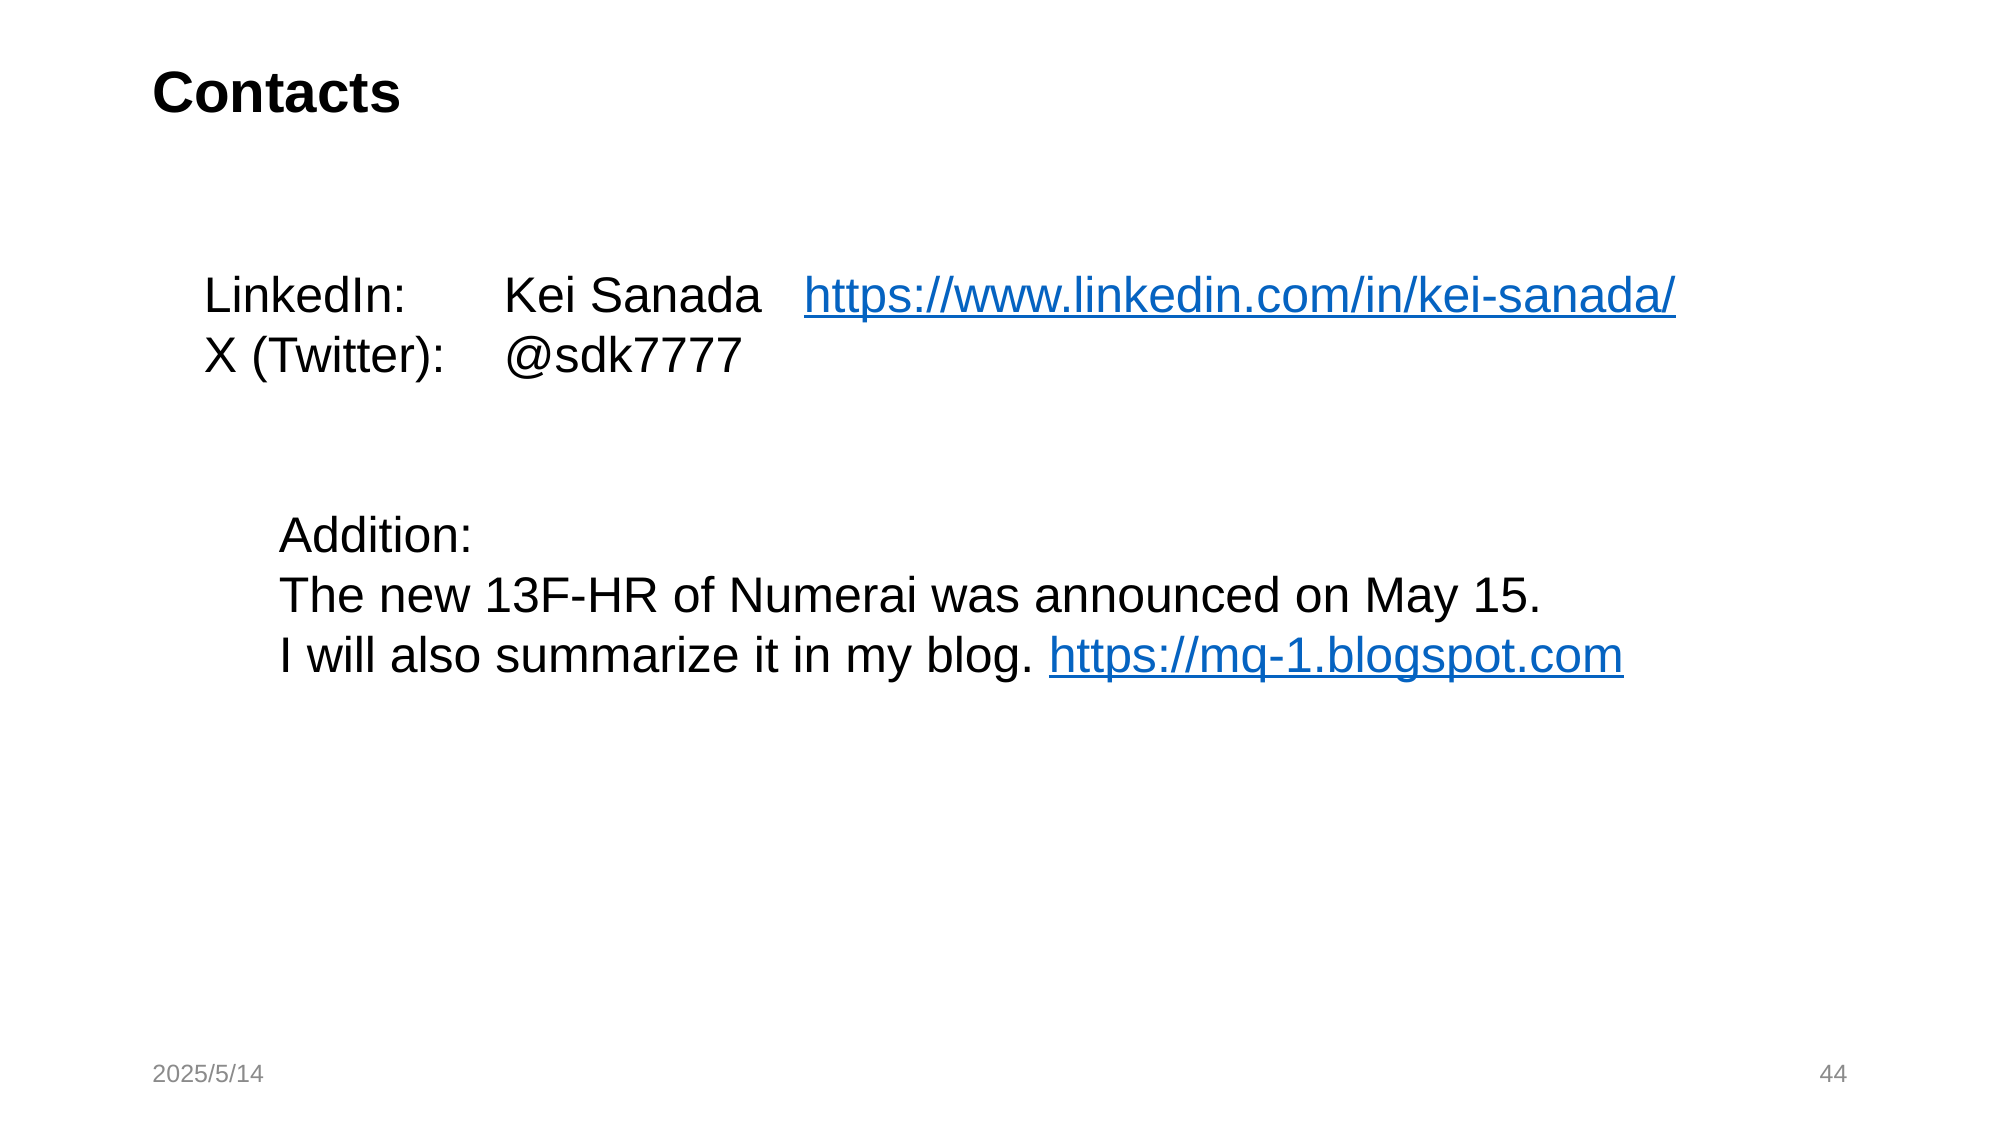

# Contacts
LinkedIn:	Kei Sanada 	https://www.linkedin.com/in/kei-sanada/
X (Twitter): 	@sdk7777

Addition:
The new 13F-HR of Numerai was announced on May 15.
I will also summarize it in my blog. https://mq-1.blogspot.com

2025/5/14
44